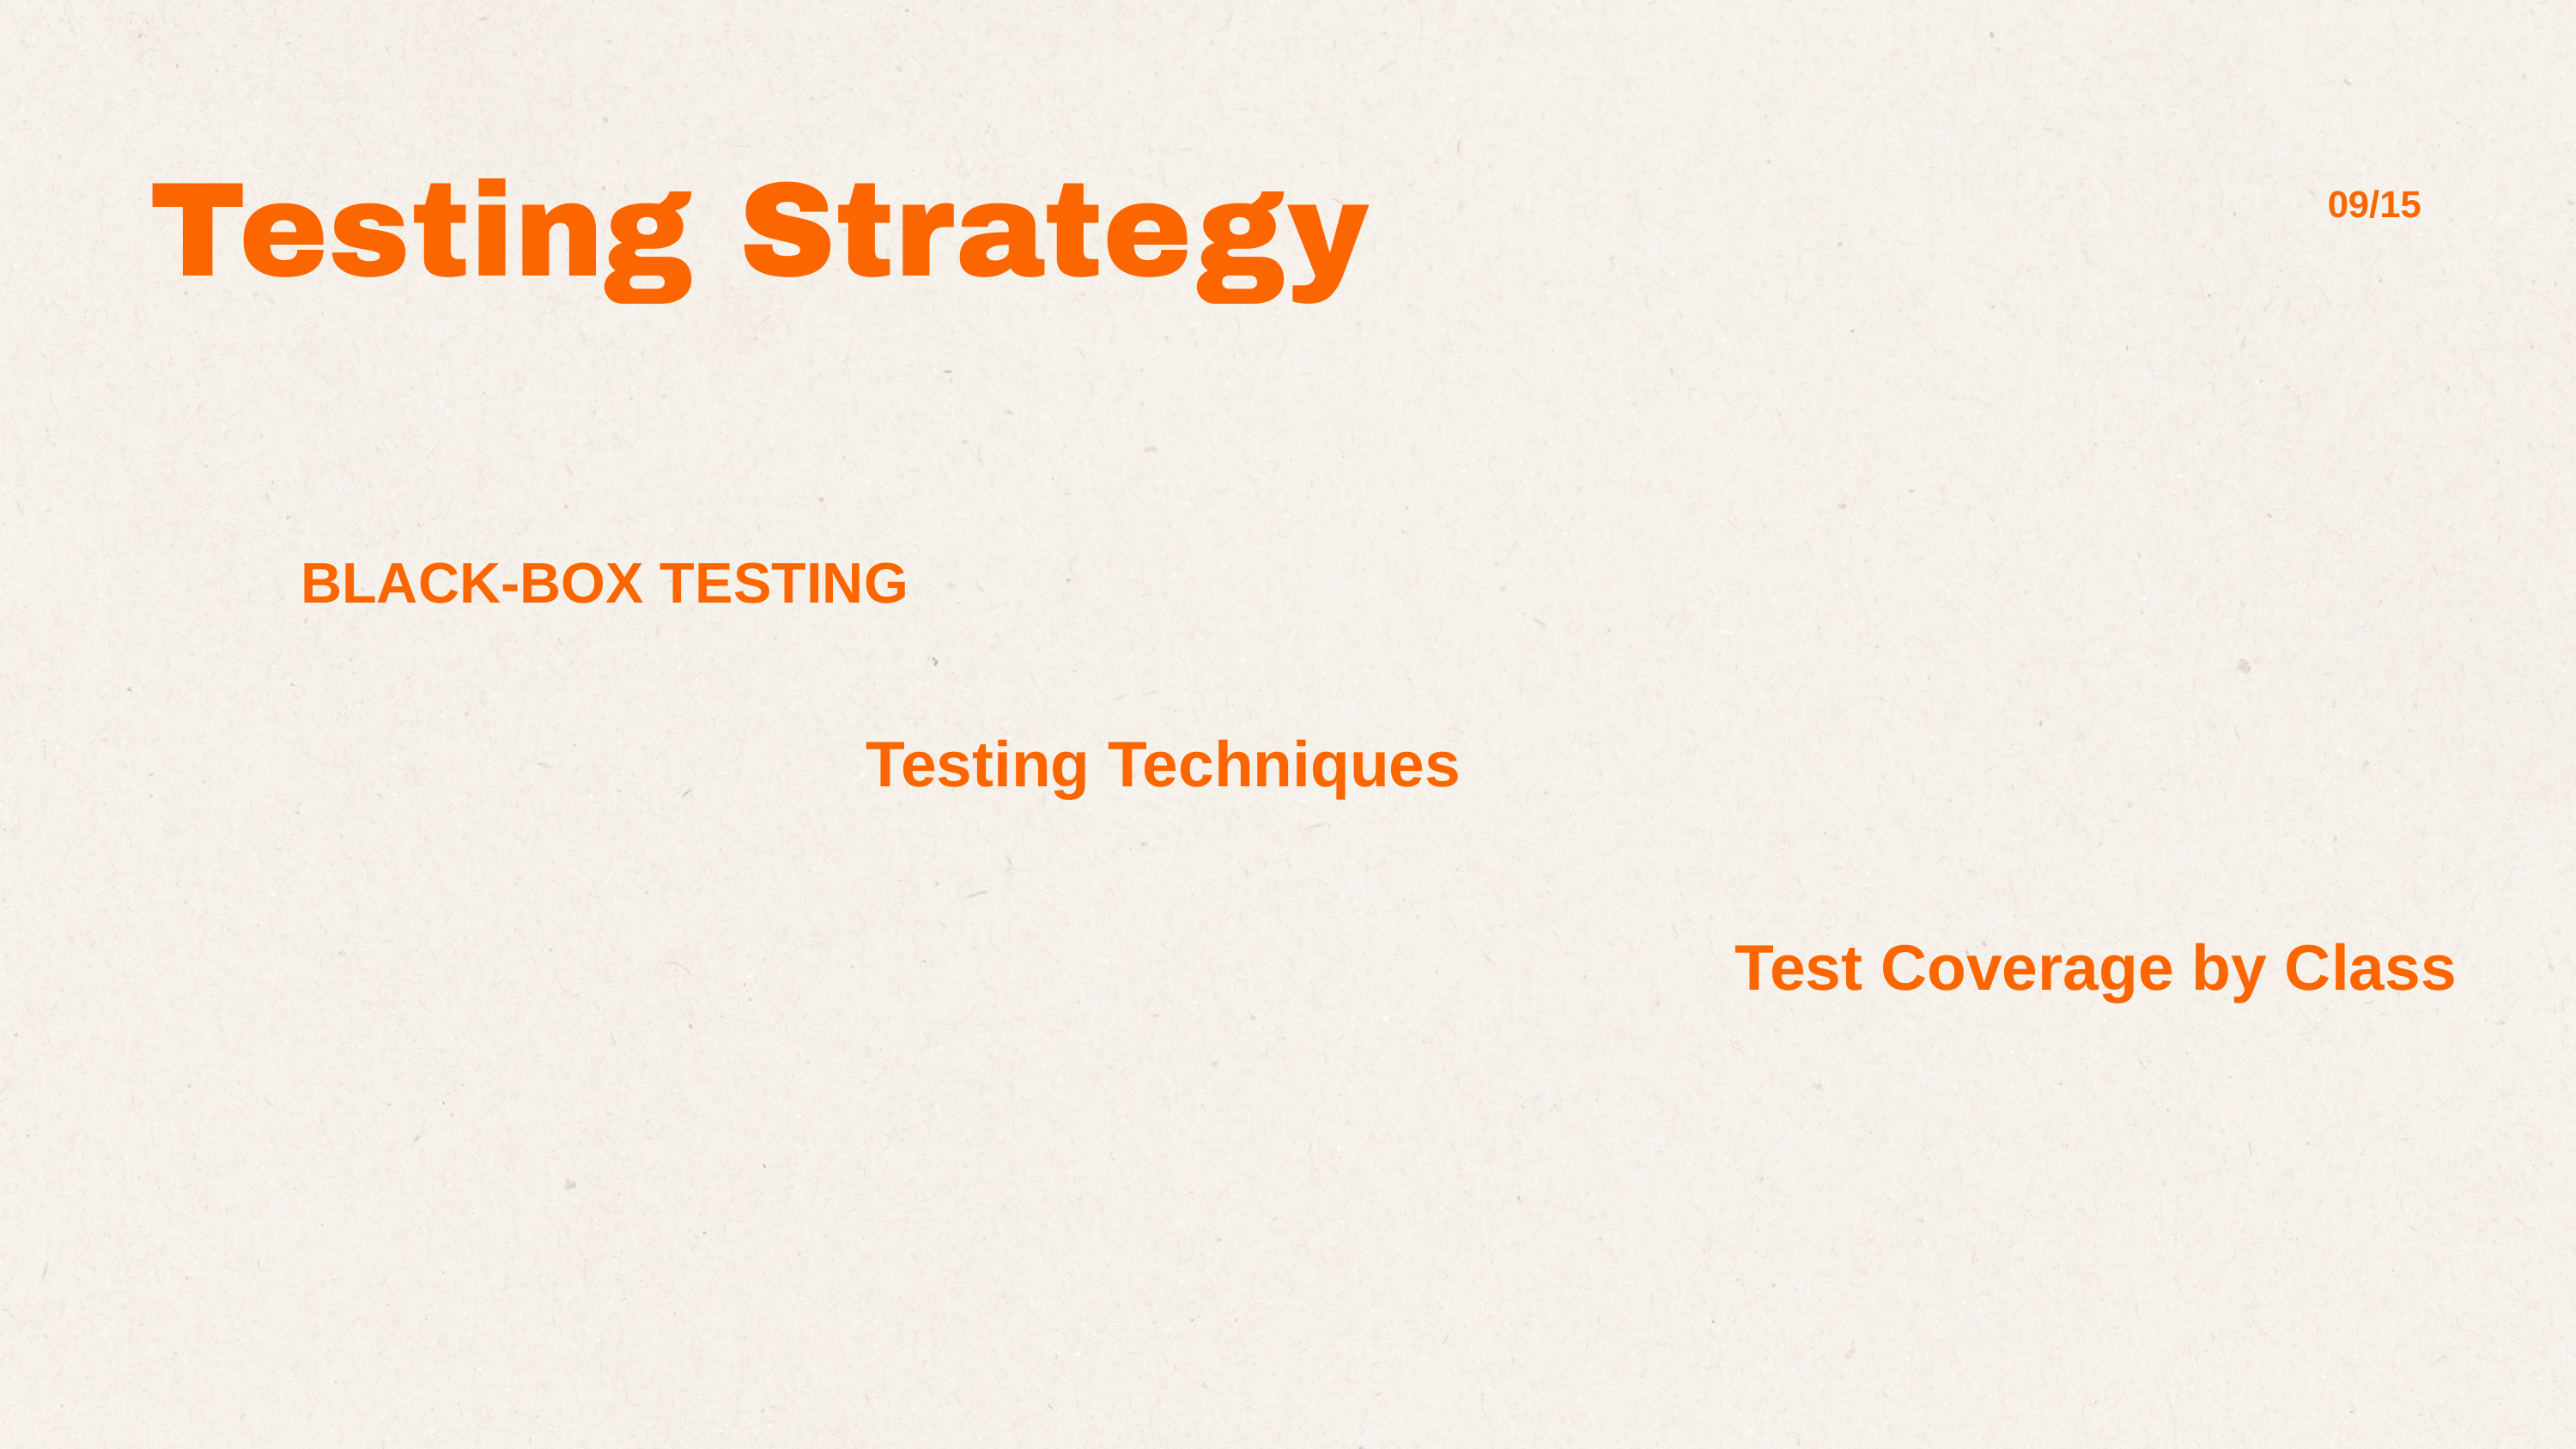

Testing Strategy
09/15
BLACK-BOX TESTING
Testing Techniques
 Test Coverage by Class